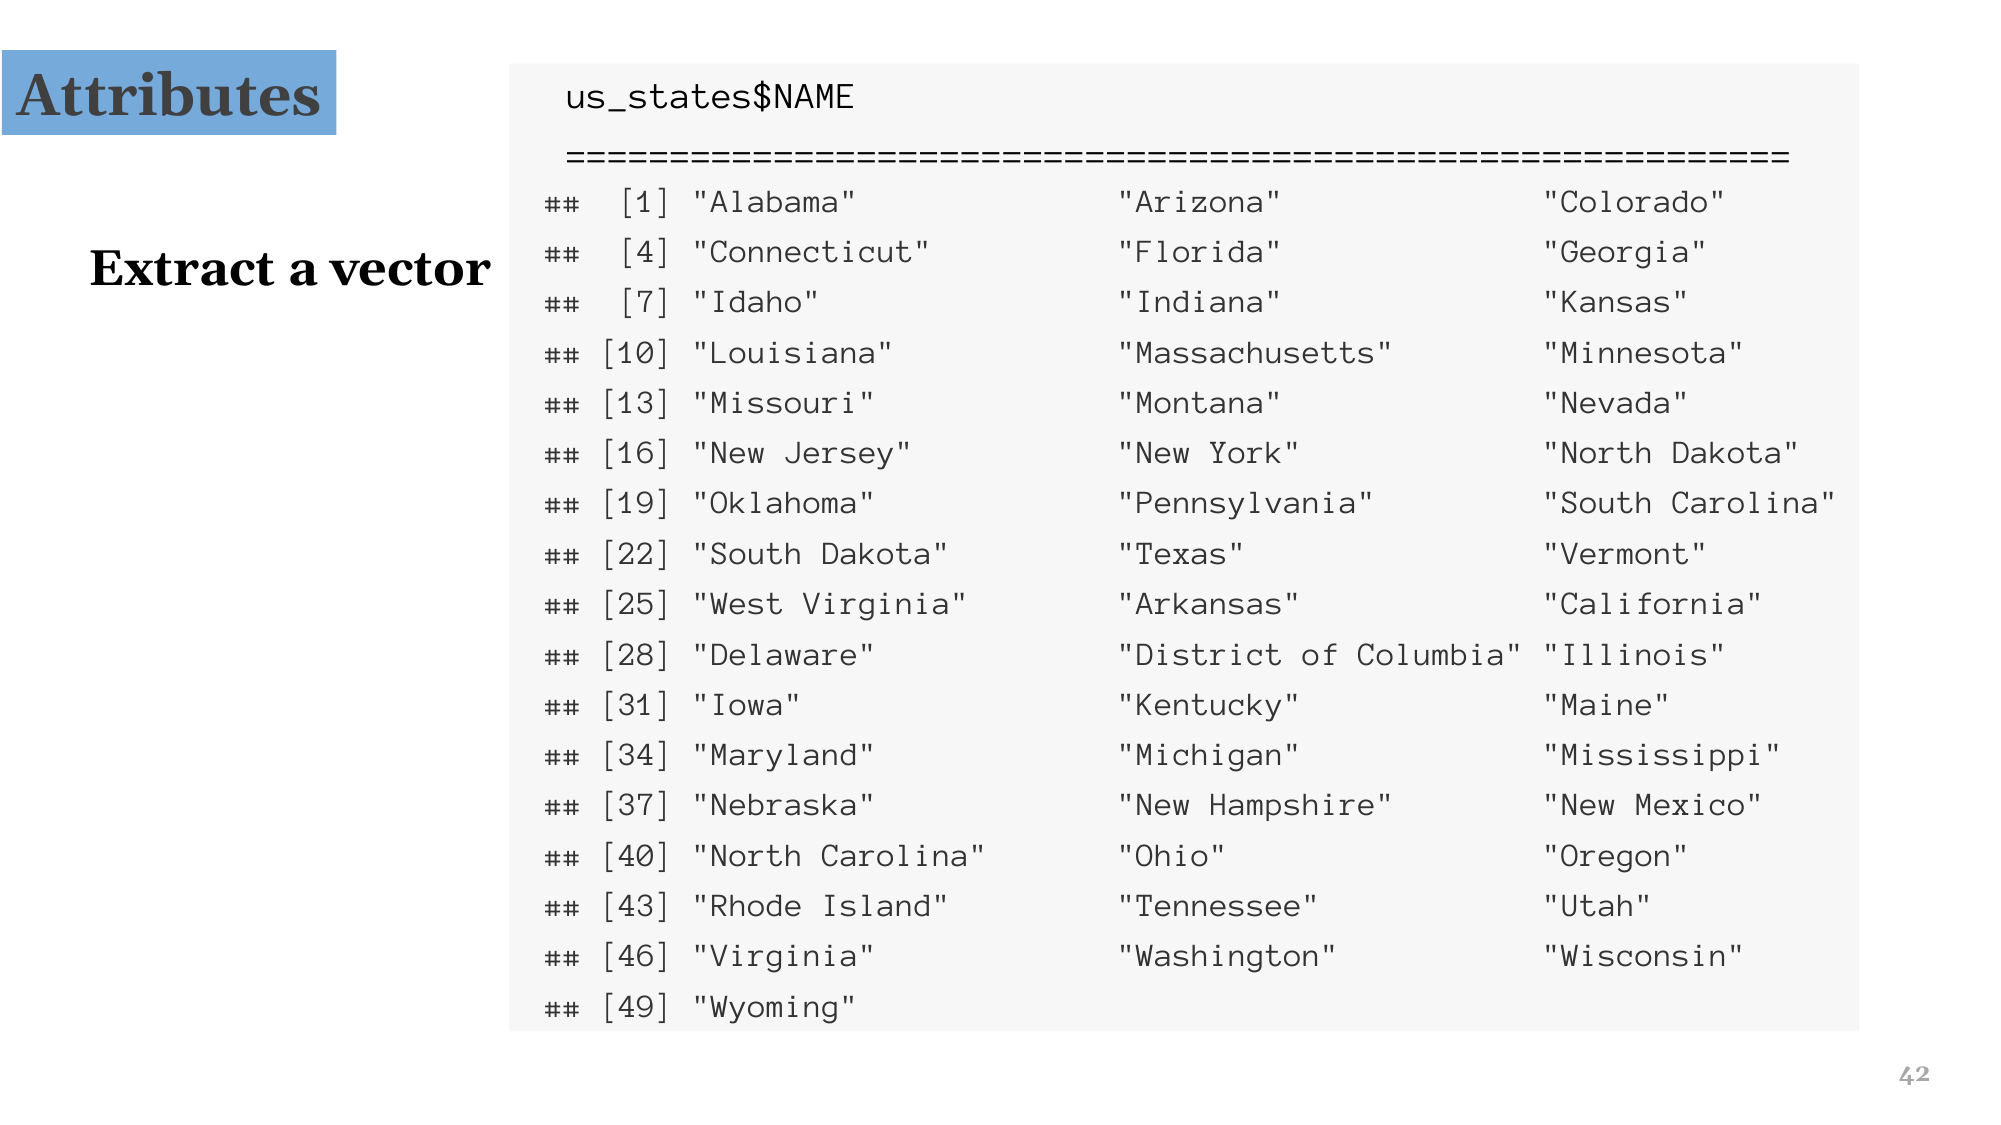

Attributes
us_states$NAME
===========================================================
##  [1] "Alabama"              "Arizona"              "Colorado"
##  [4] "Connecticut"          "Florida"              "Georgia"
##  [7] "Idaho"                "Indiana"              "Kansas"
## [10] "Louisiana"            "Massachusetts"        "Minnesota"
## [13] "Missouri"             "Montana"              "Nevada"
## [16] "New Jersey"           "New York"             "North Dakota"
## [19] "Oklahoma"             "Pennsylvania"         "South Carolina"
## [22] "South Dakota"         "Texas"                "Vermont"
## [25] "West Virginia"        "Arkansas"             "California"
## [28] "Delaware"             "District of Columbia" "Illinois"
## [31] "Iowa"                 "Kentucky"             "Maine"
## [34] "Maryland"             "Michigan"             "Mississippi"
## [37] "Nebraska"             "New Hampshire"        "New Mexico"
## [40] "North Carolina"       "Ohio"                 "Oregon"
## [43] "Rhode Island"         "Tennessee"            "Utah"
## [46] "Virginia"             "Washington"           "Wisconsin"
## [49] "Wyoming"
Extract a vector
42